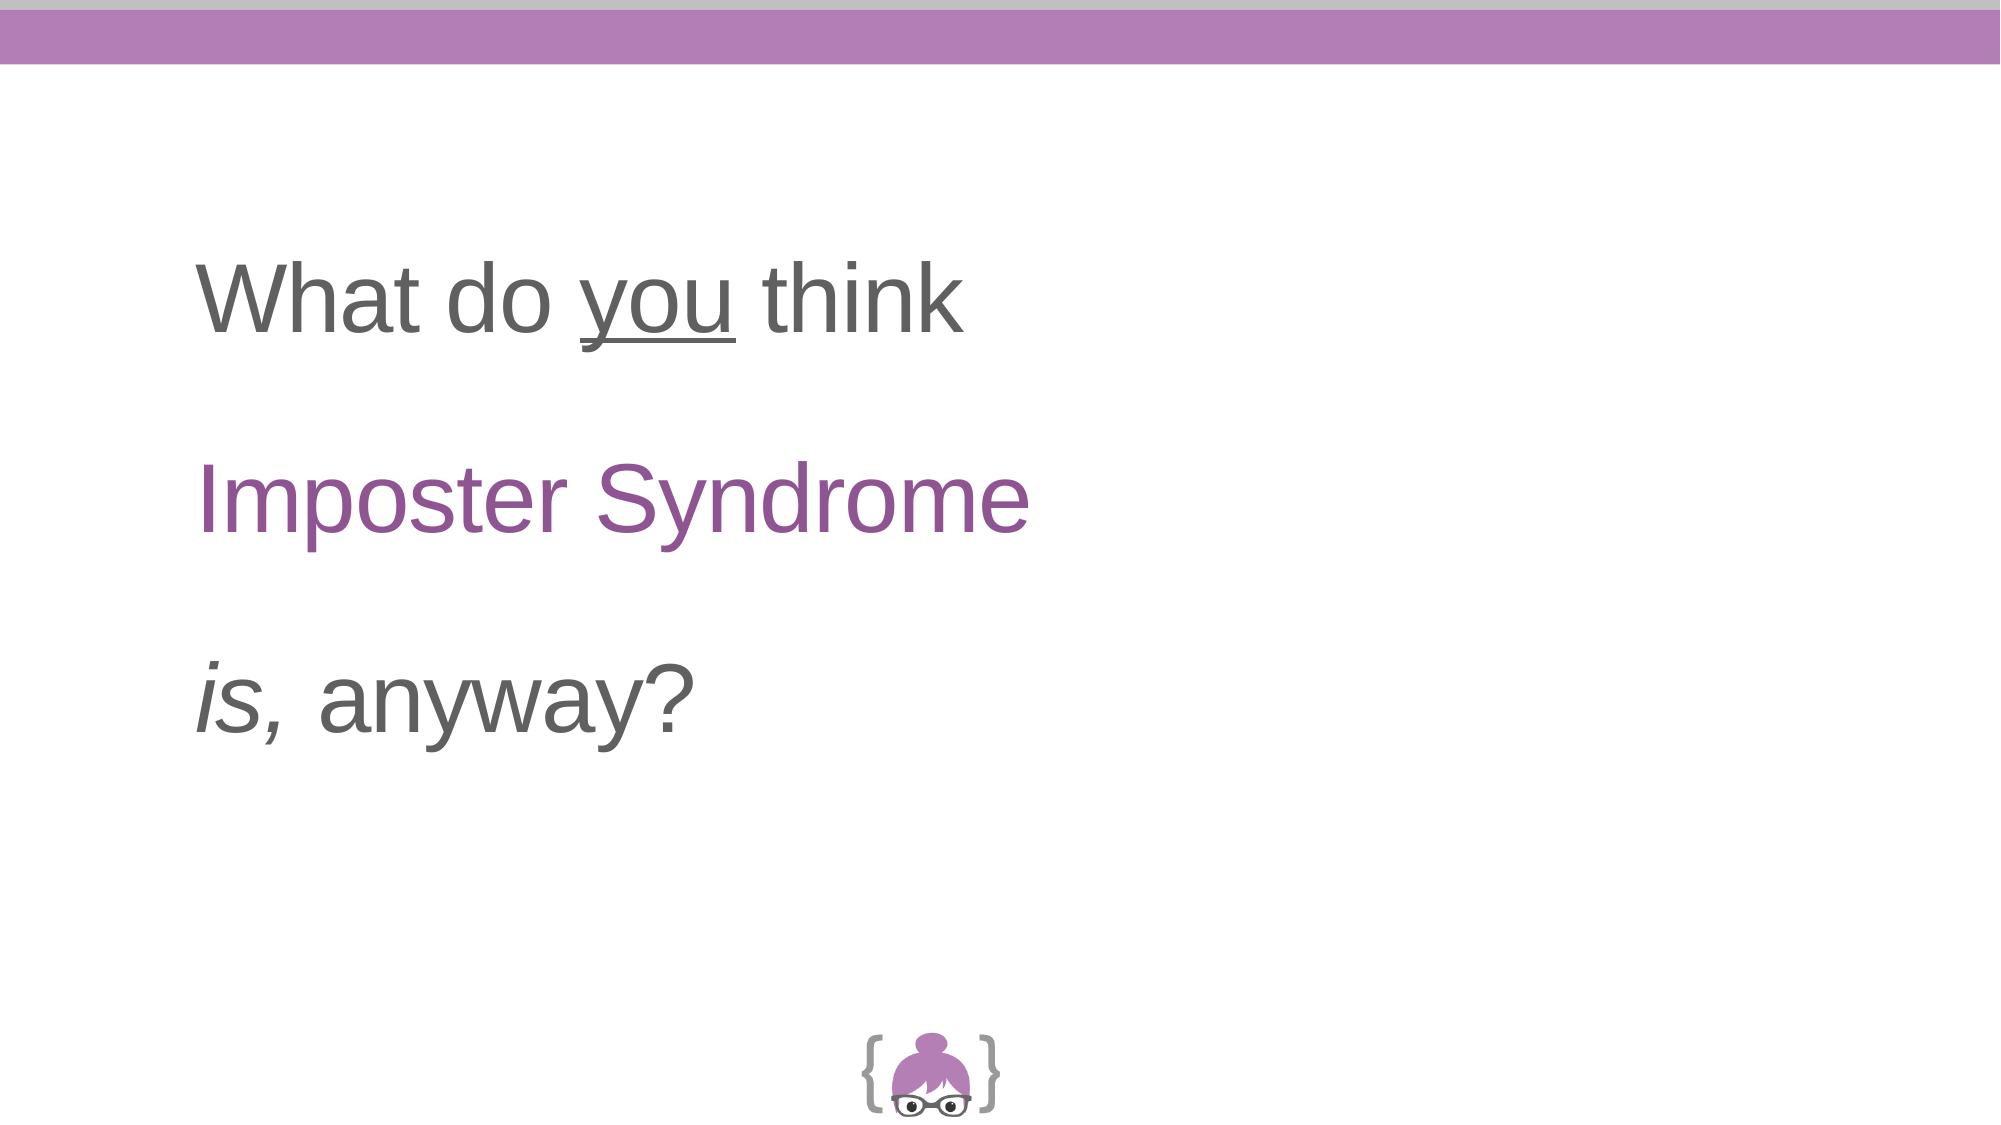

# What do you think Imposter Syndrome is, anyway?